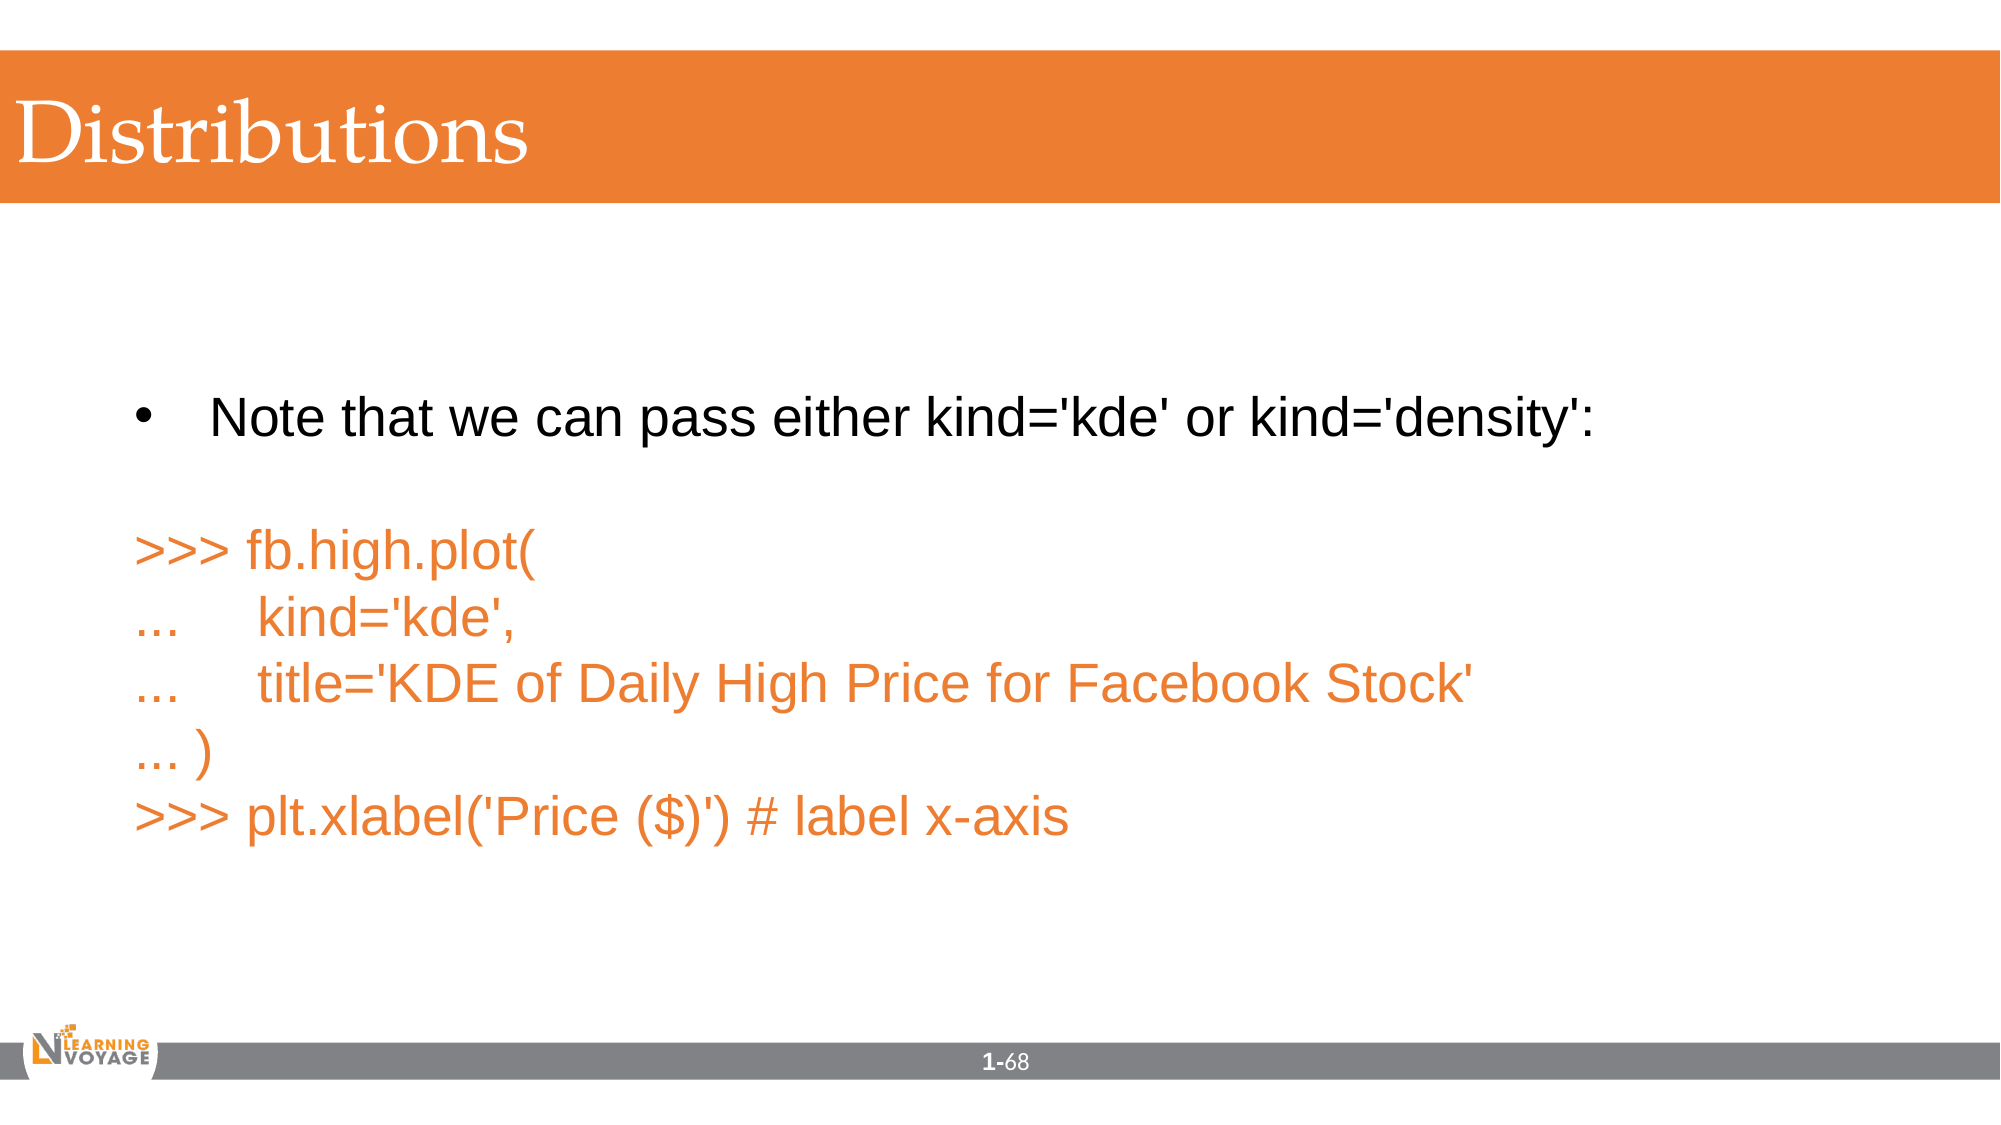

Distributions
Note that we can pass either kind='kde' or kind='density':

>>> fb.high.plot(
...     kind='kde',
...     title='KDE of Daily High Price for Facebook Stock'
... )
>>> plt.xlabel('Price ($)') # label x-axis
1-68